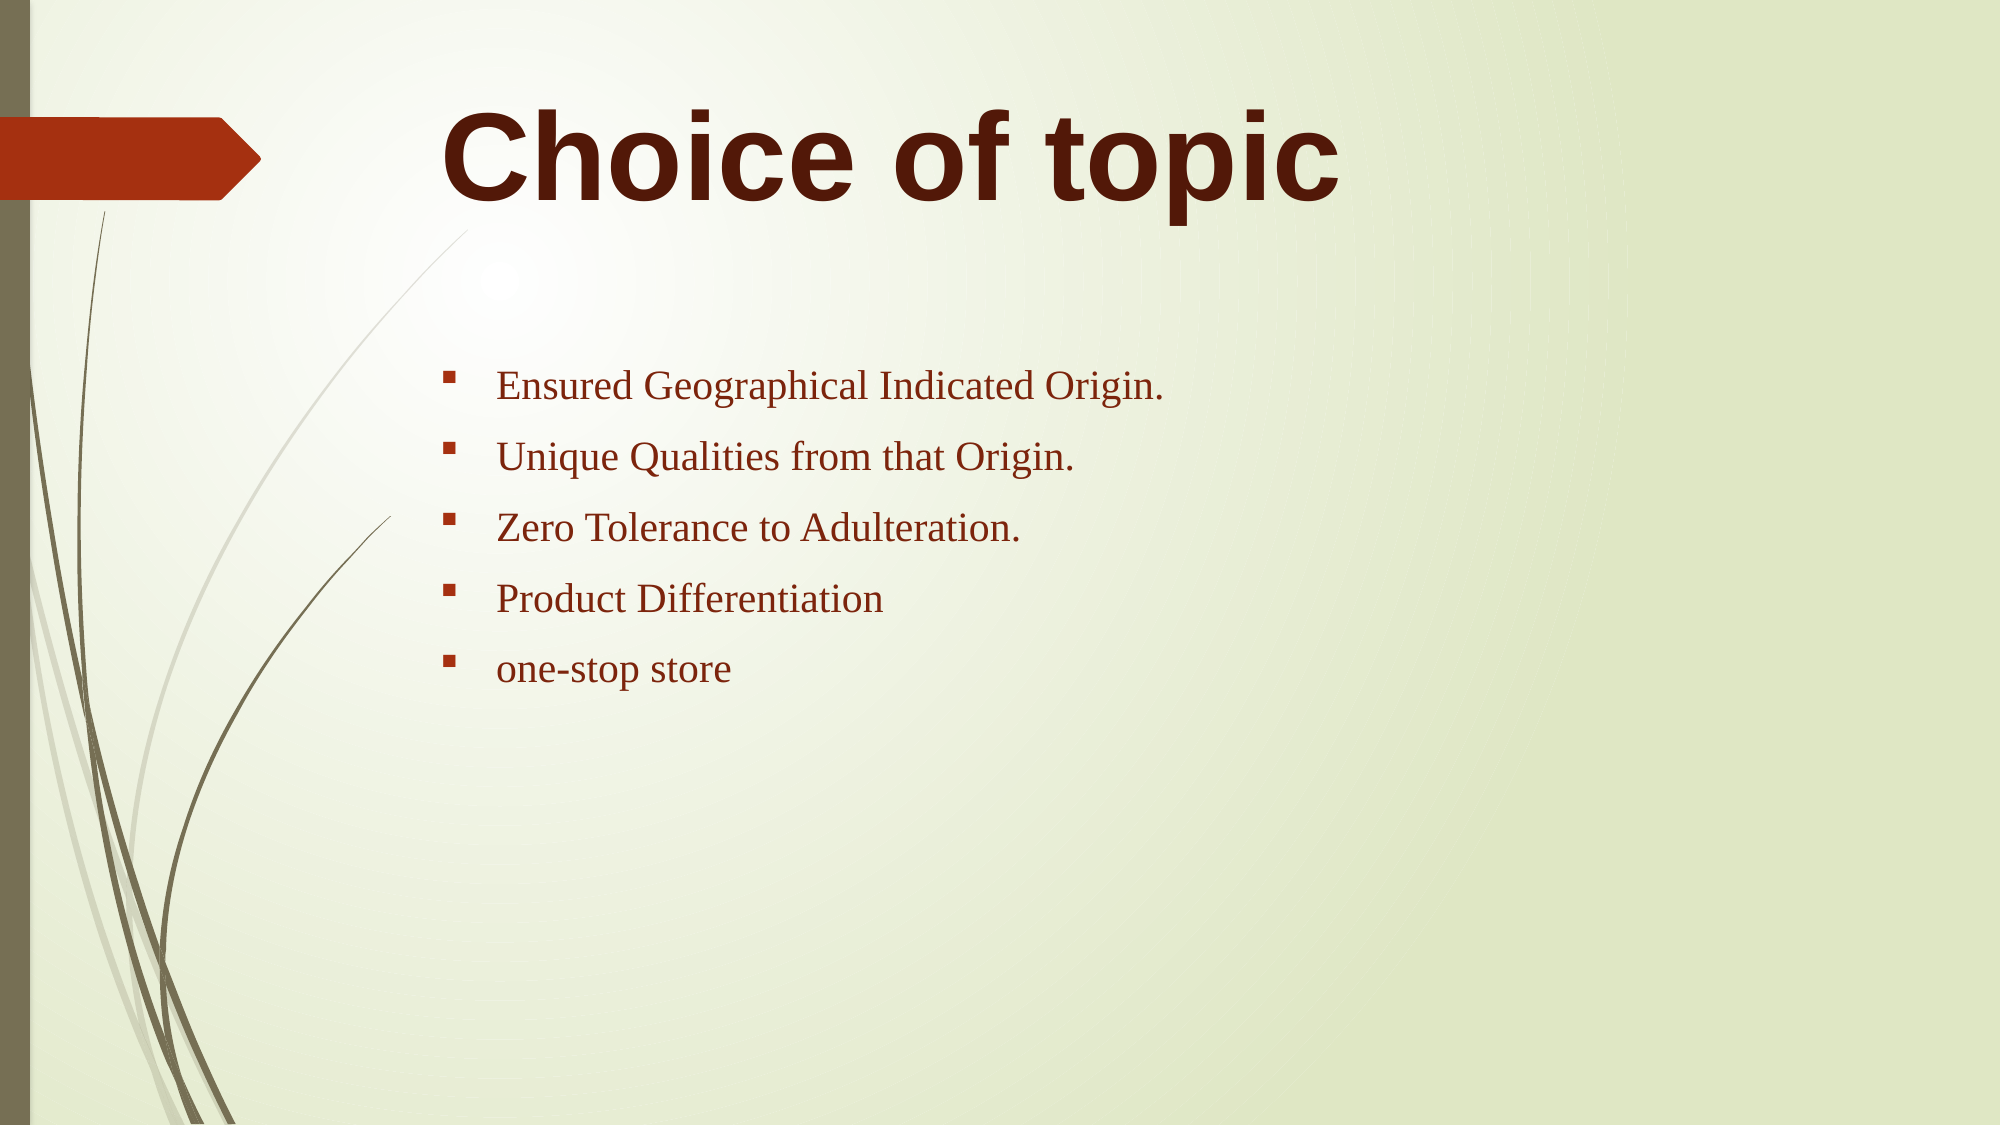

# Choice of topic
Ensured Geographical Indicated Origin.
Unique Qualities from that Origin.
Zero Tolerance to Adulteration.
Product Differentiation
one-stop store